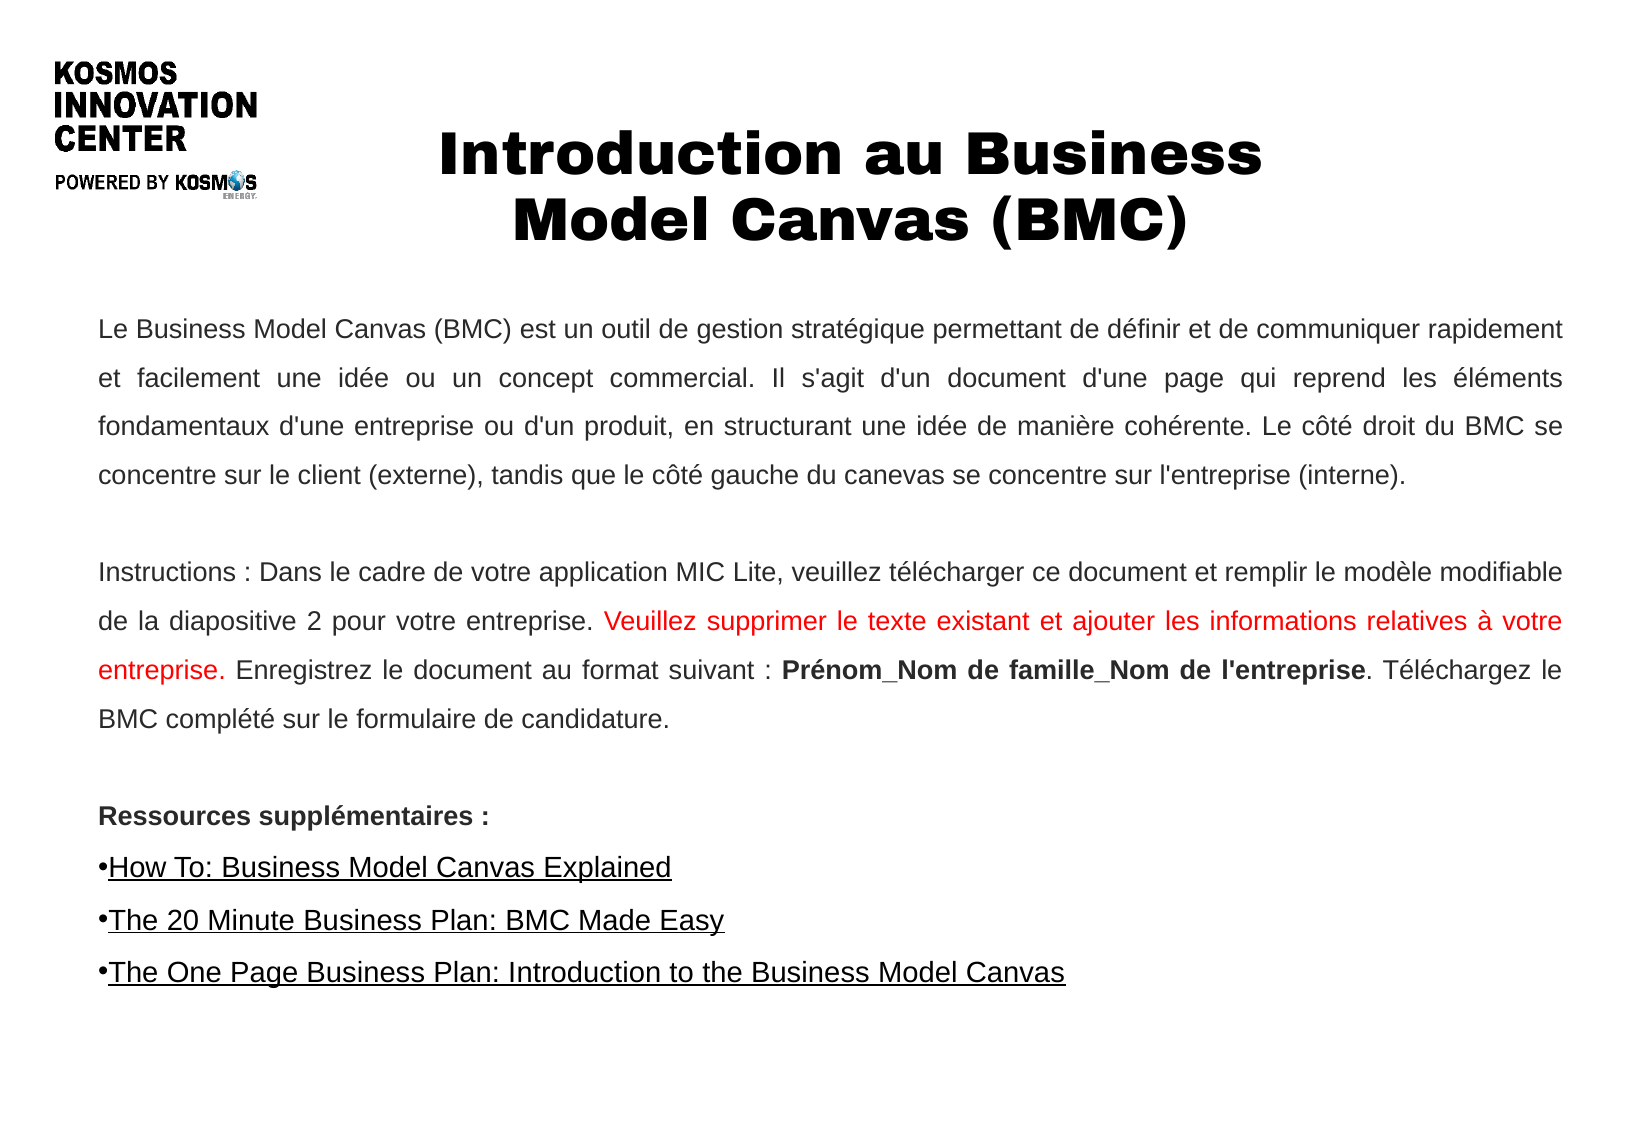

Introduction au Business Model Canvas (BMC)

Le Business Model Canvas (BMC) est un outil de gestion stratégique permettant de définir et de communiquer rapidement et facilement une idée ou un concept commercial. Il s'agit d'un document d'une page qui reprend les éléments fondamentaux d'une entreprise ou d'un produit, en structurant une idée de manière cohérente. Le côté droit du BMC se concentre sur le client (externe), tandis que le côté gauche du canevas se concentre sur l'entreprise (interne).

Instructions : Dans le cadre de votre application MIC Lite, veuillez télécharger ce document et remplir le modèle modifiable de la diapositive 2 pour votre entreprise. Veuillez supprimer le texte existant et ajouter les informations relatives à votre entreprise. Enregistrez le document au format suivant : Prénom_Nom de famille_Nom de l'entreprise. Téléchargez le BMC complété sur le formulaire de candidature.

Ressources supplémentaires :
How To: Business Model Canvas Explained
The 20 Minute Business Plan: BMC Made Easy
The One Page Business Plan: Introduction to the Business Model Canvas